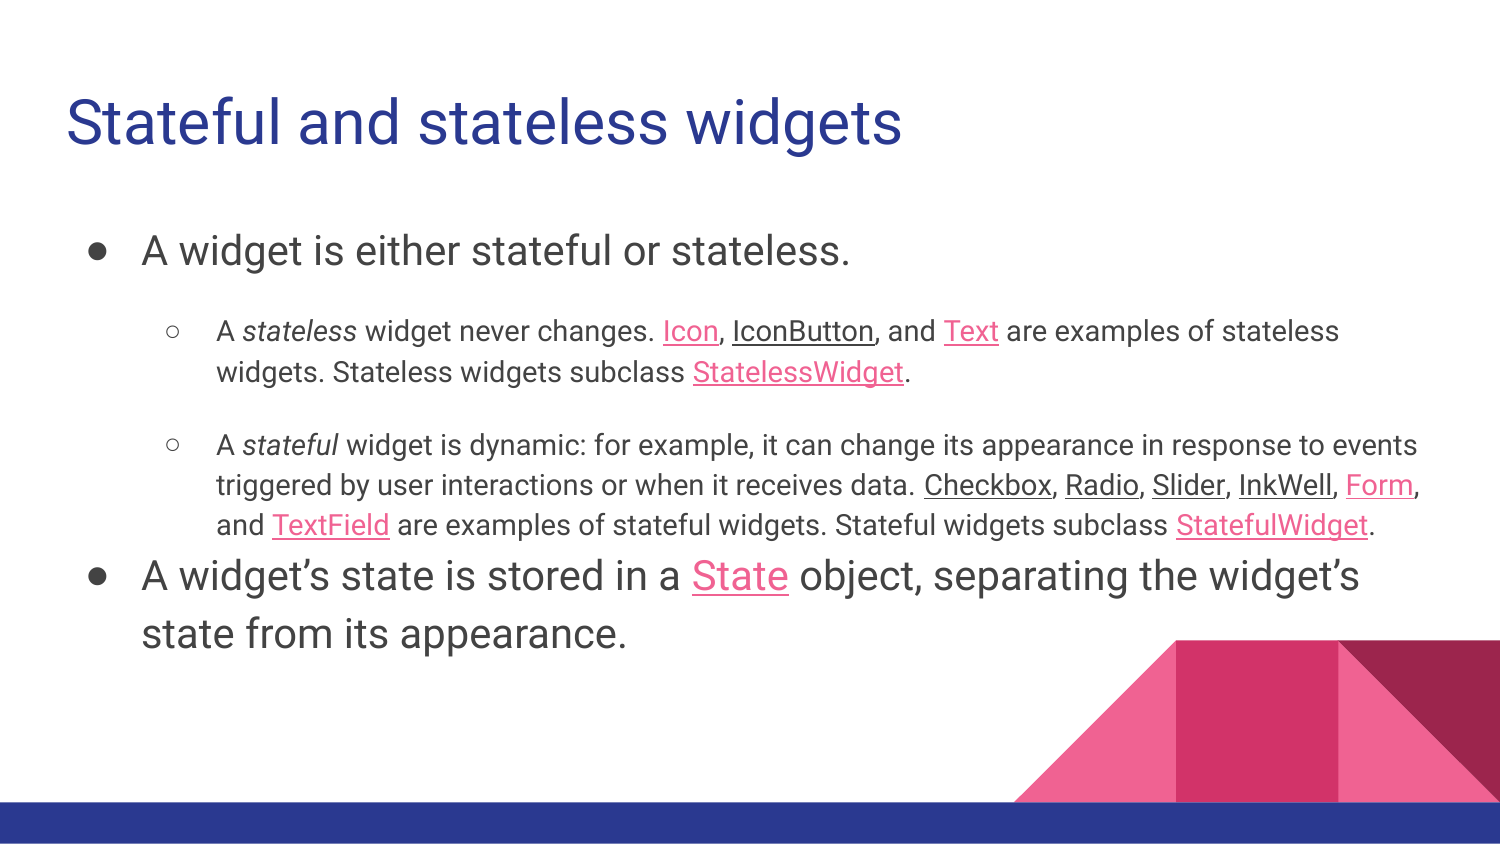

# Stateful and stateless widgets
A widget is either stateful or stateless.
A stateless widget never changes. Icon, IconButton, and Text are examples of stateless widgets. Stateless widgets subclass StatelessWidget.
A stateful widget is dynamic: for example, it can change its appearance in response to events triggered by user interactions or when it receives data. Checkbox, Radio, Slider, InkWell, Form, and TextField are examples of stateful widgets. Stateful widgets subclass StatefulWidget.
A widget’s state is stored in a State object, separating the widget’s state from its appearance.